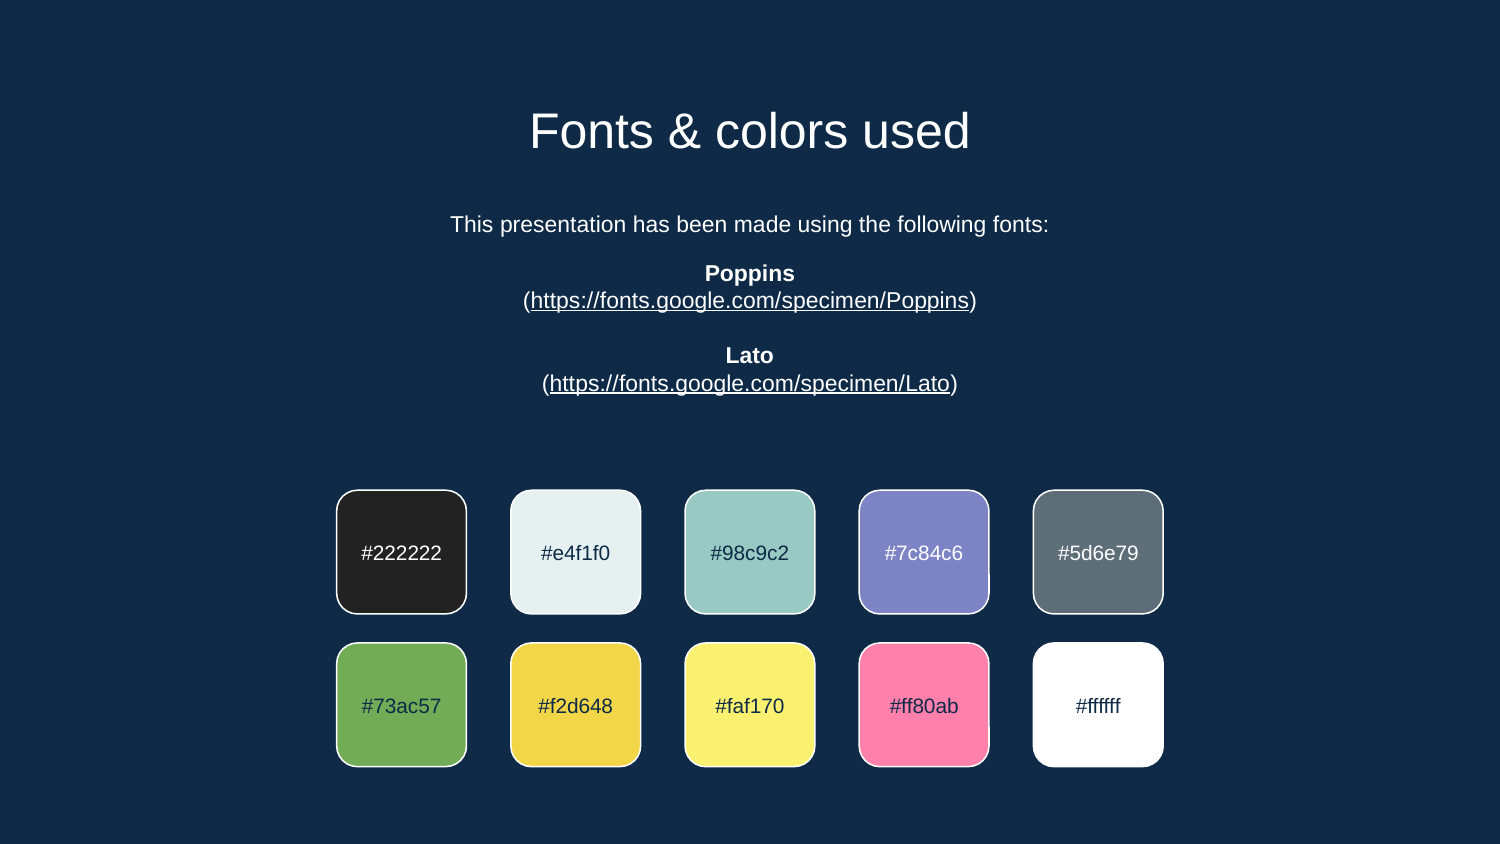

# Fonts & colors used
This presentation has been made using the following fonts:
Poppins
(https://fonts.google.com/specimen/Poppins)

Lato
(https://fonts.google.com/specimen/Lato)

#222222
#e4f1f0
#98c9c2
#7c84c6
#5d6e79

#73ac57
#f2d648
#faf170
#ff80ab
#ffffff